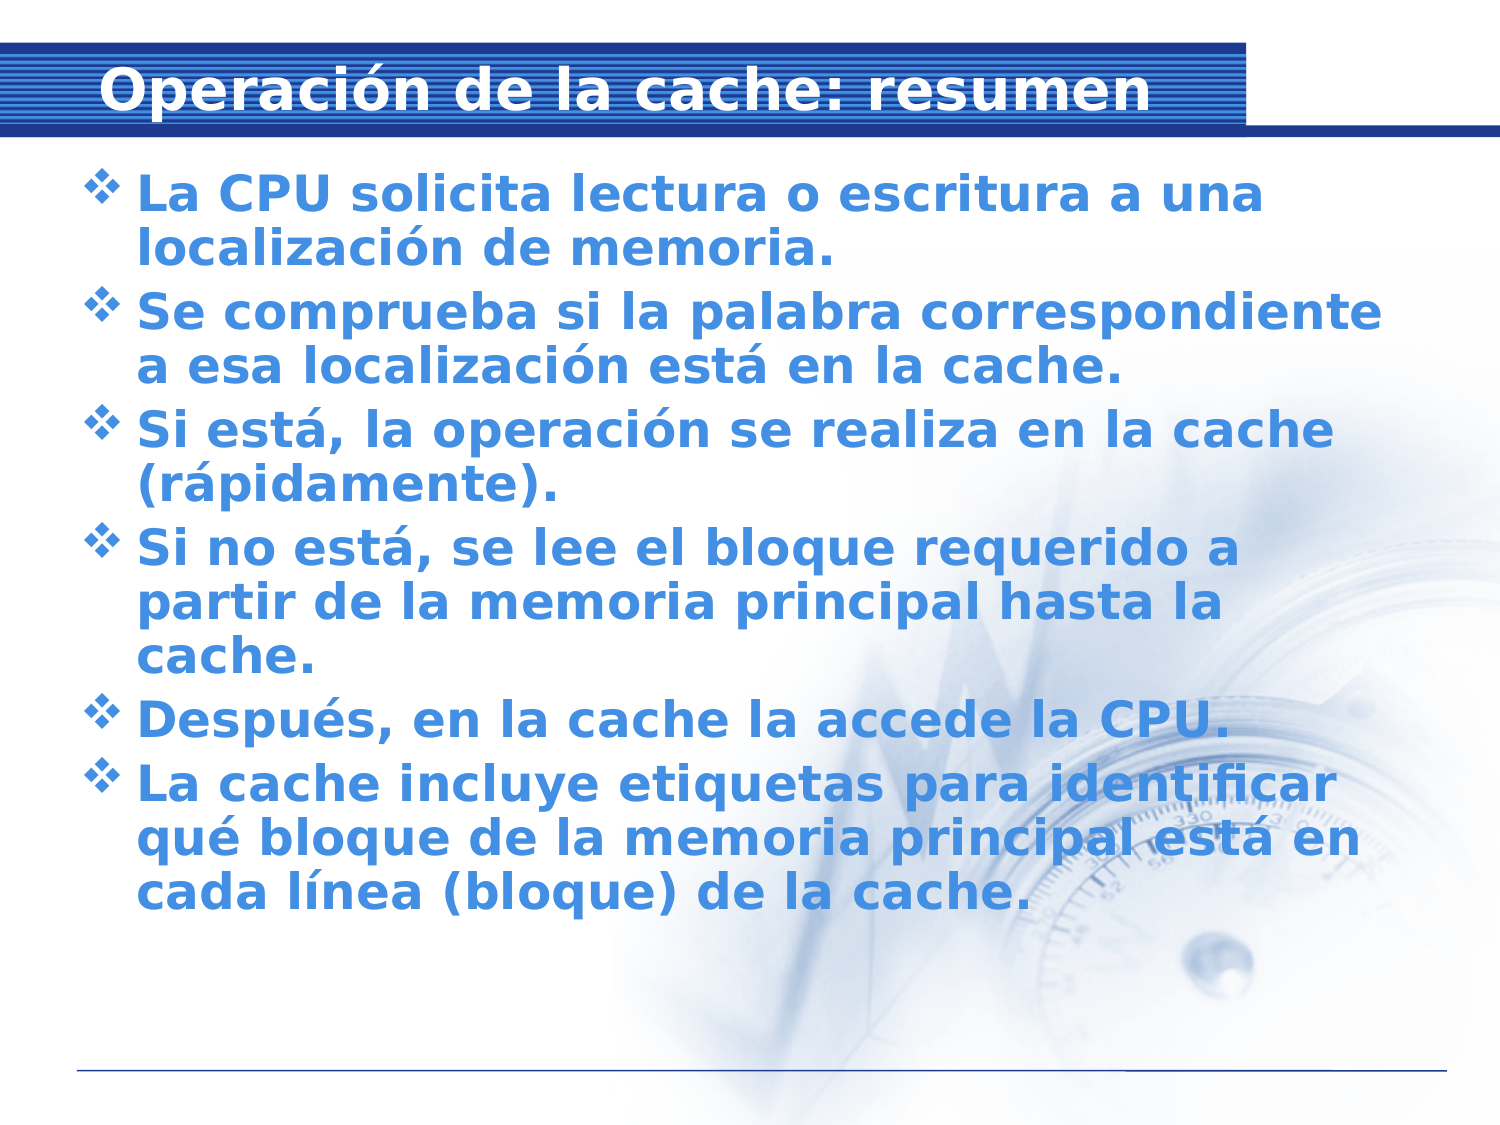

# Operación de la cache: resumen
La CPU solicita lectura o escritura a una localización de memoria.
Se comprueba si la palabra correspondiente a esa localización está en la cache.
Si está, la operación se realiza en la cache (rápidamente).
Si no está, se lee el bloque requerido a partir de la memoria principal hasta la cache.
Después, en la cache la accede la CPU.
La cache incluye etiquetas para identificar qué bloque de la memoria principal está en cada línea (bloque) de la cache.